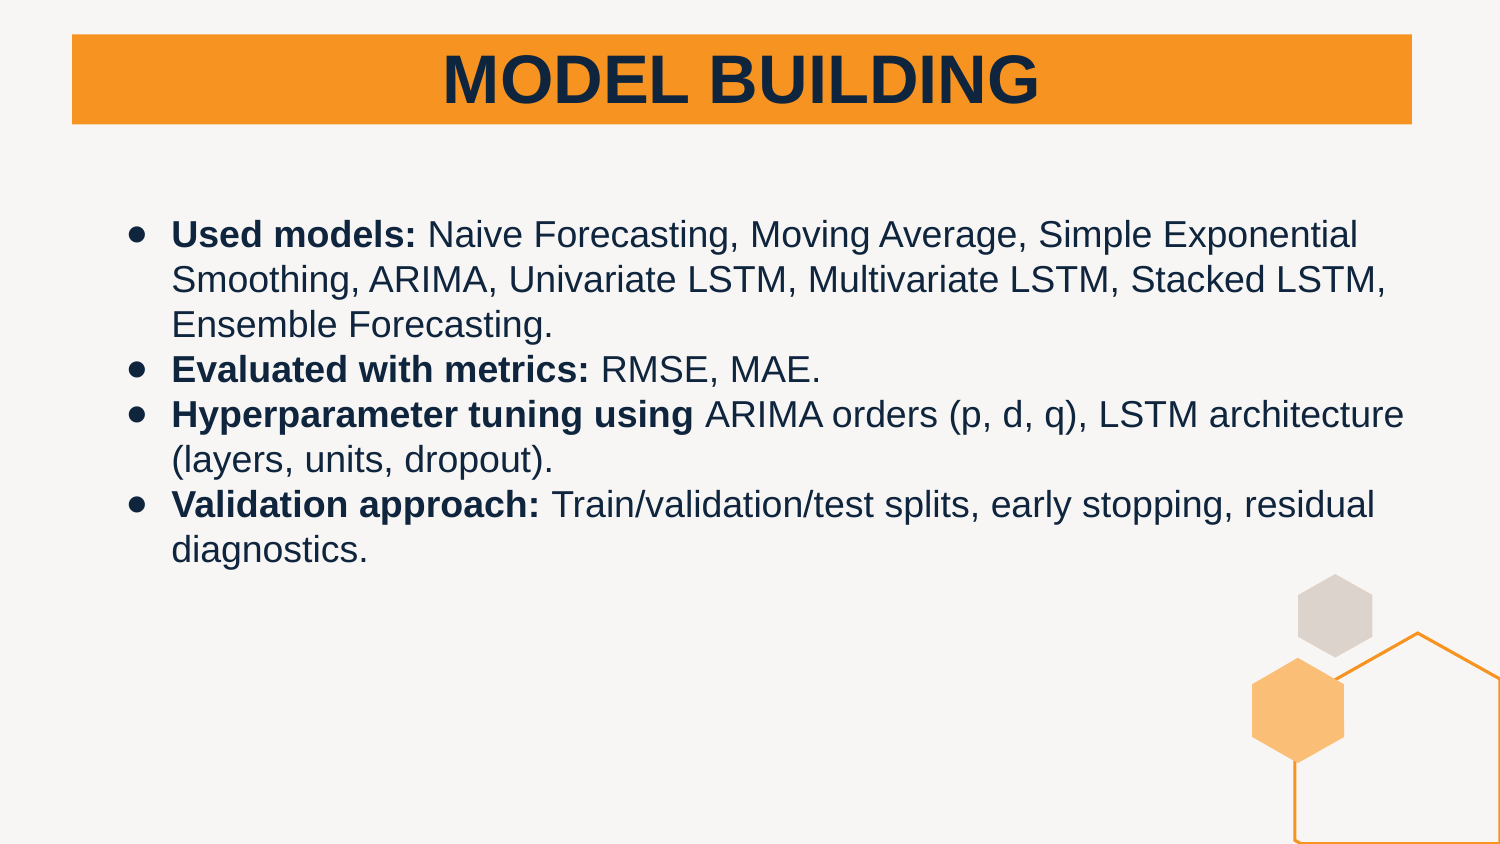

# MODEL BUILDING
Used models: Naive Forecasting, Moving Average, Simple Exponential Smoothing, ARIMA, Univariate LSTM, Multivariate LSTM, Stacked LSTM, Ensemble Forecasting.
Evaluated with metrics: RMSE, MAE.
Hyperparameter tuning using ARIMA orders (p, d, q), LSTM architecture (layers, units, dropout).
Validation approach: Train/validation/test splits, early stopping, residual diagnostics.